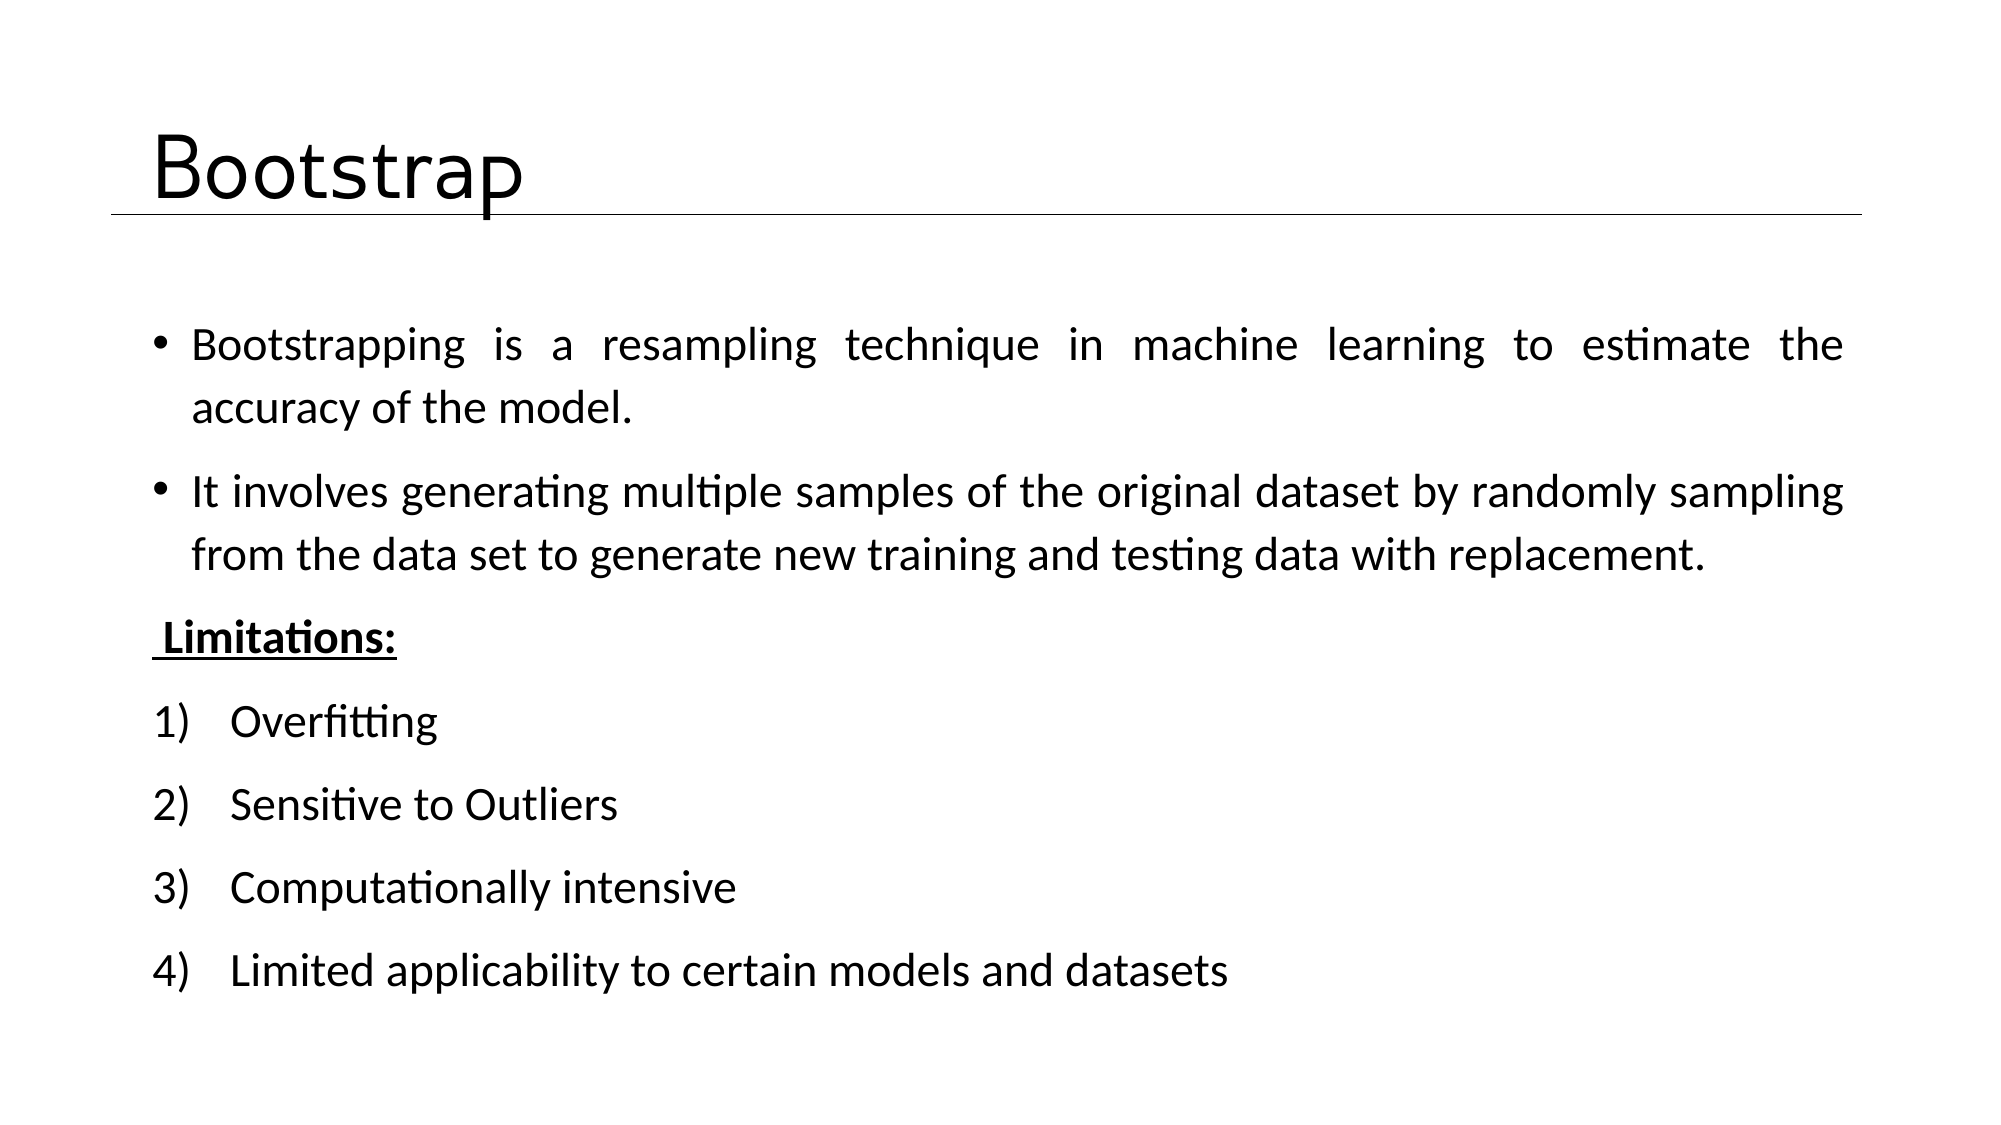

# Bootstrap
Bootstrapping is a resampling technique in machine learning to estimate the accuracy of the model.
It involves generating multiple samples of the original dataset by randomly sampling from the data set to generate new training and testing data with replacement.
 Limitations:
Overfitting
Sensitive to Outliers
Computationally intensive
Limited applicability to certain models and datasets